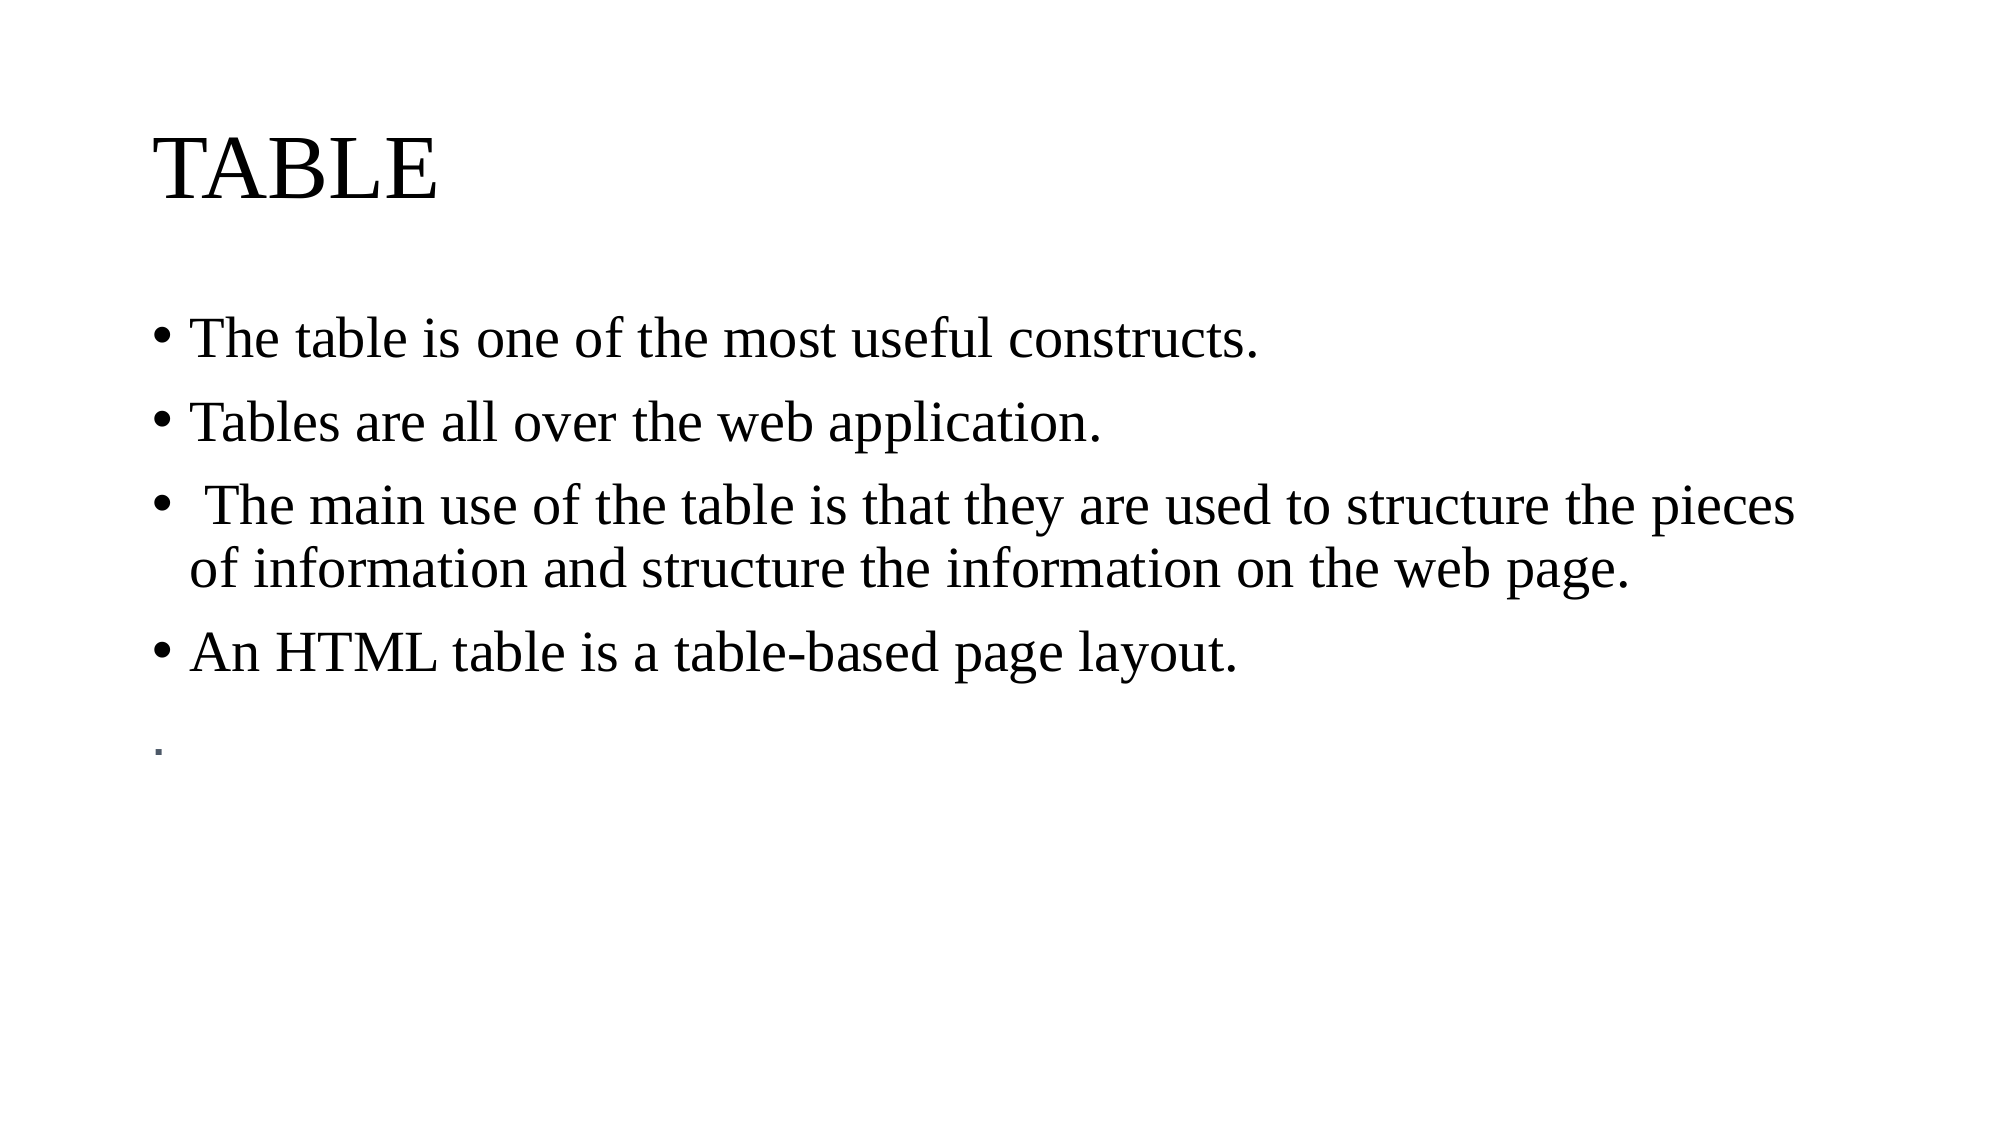

# TABLE
The table is one of the most useful constructs.
Tables are all over the web application.
 The main use of the table is that they are used to structure the pieces of information and structure the information on the web page.
An HTML table is a table-based page layout.
.